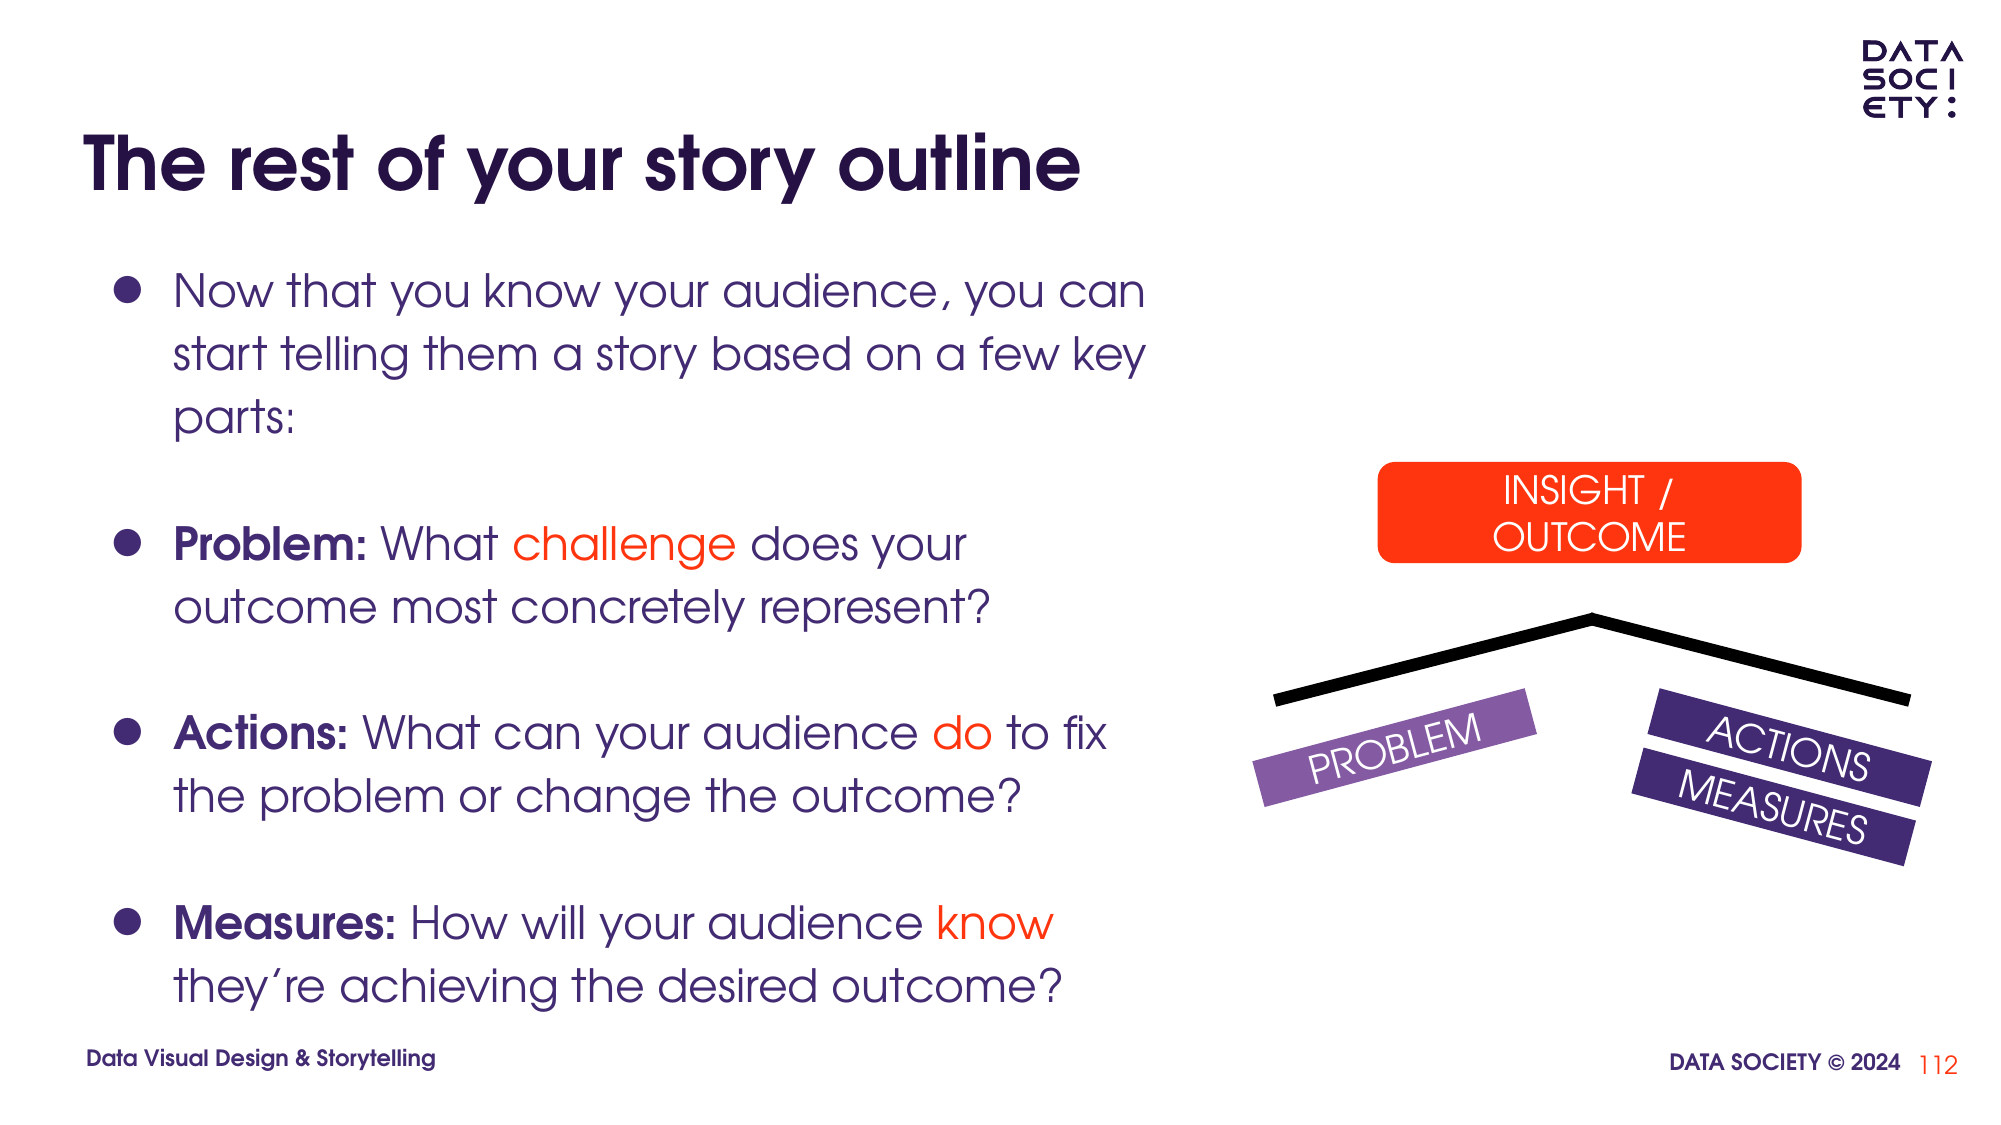

# The rest of your story outline
Now that you know your audience, you can start telling them a story based on a few key parts:

Problem: What challenge does your outcome most concretely represent?

Actions: What can your audience do to fix the problem or change the outcome?

Measures: How will your audience know they’re achieving the desired outcome?
INSIGHT / OUTCOME
PROBLEM
ACTIONS
MEASURES
112